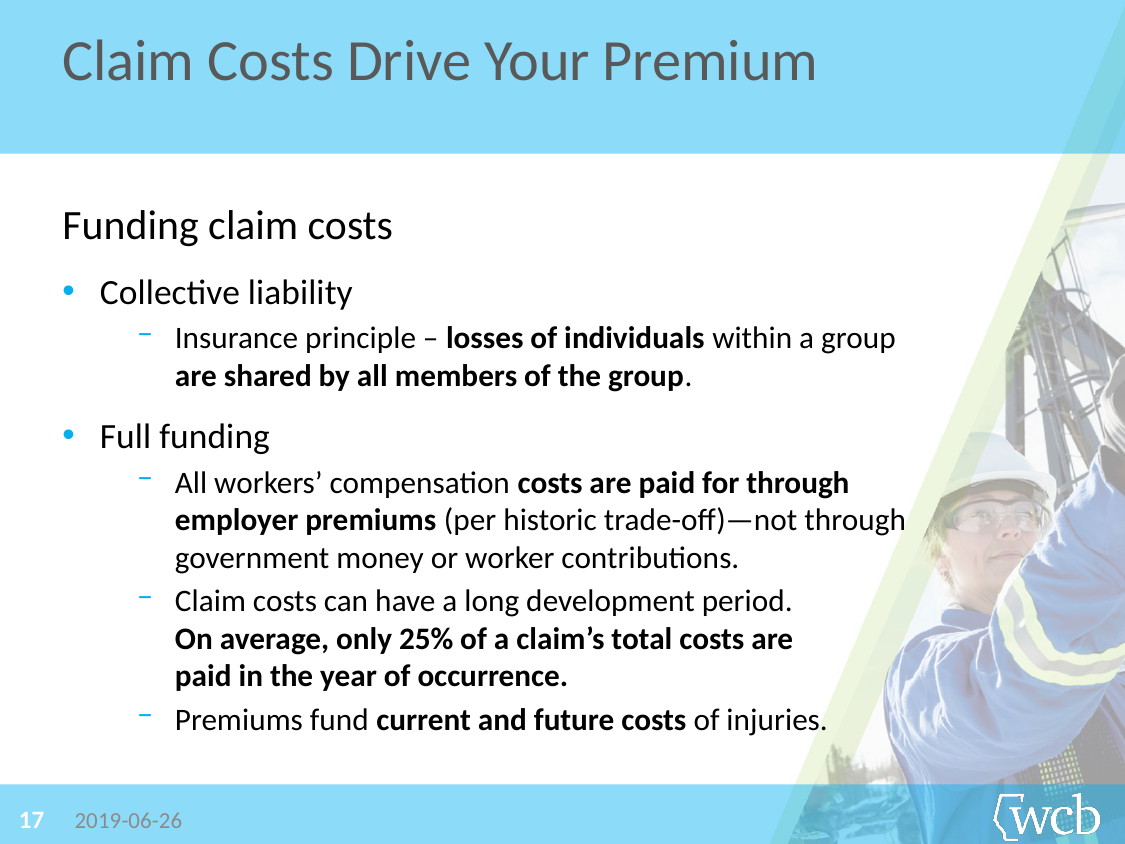

Claim Costs Drive Your Premium
Funding claim costs
Collective liability
Insurance principle – losses of individuals within a group
are shared by all members of the group.
Full funding
All workers’ compensation costs are paid for through
employer premiums (per historic trade-off)—not through government money or worker contributions.
Claim costs can have a long development period.
On average, only 25% of a claim’s total costs are
paid in the year of occurrence.
Premiums fund current and future costs of injuries.
17
2019-06-26